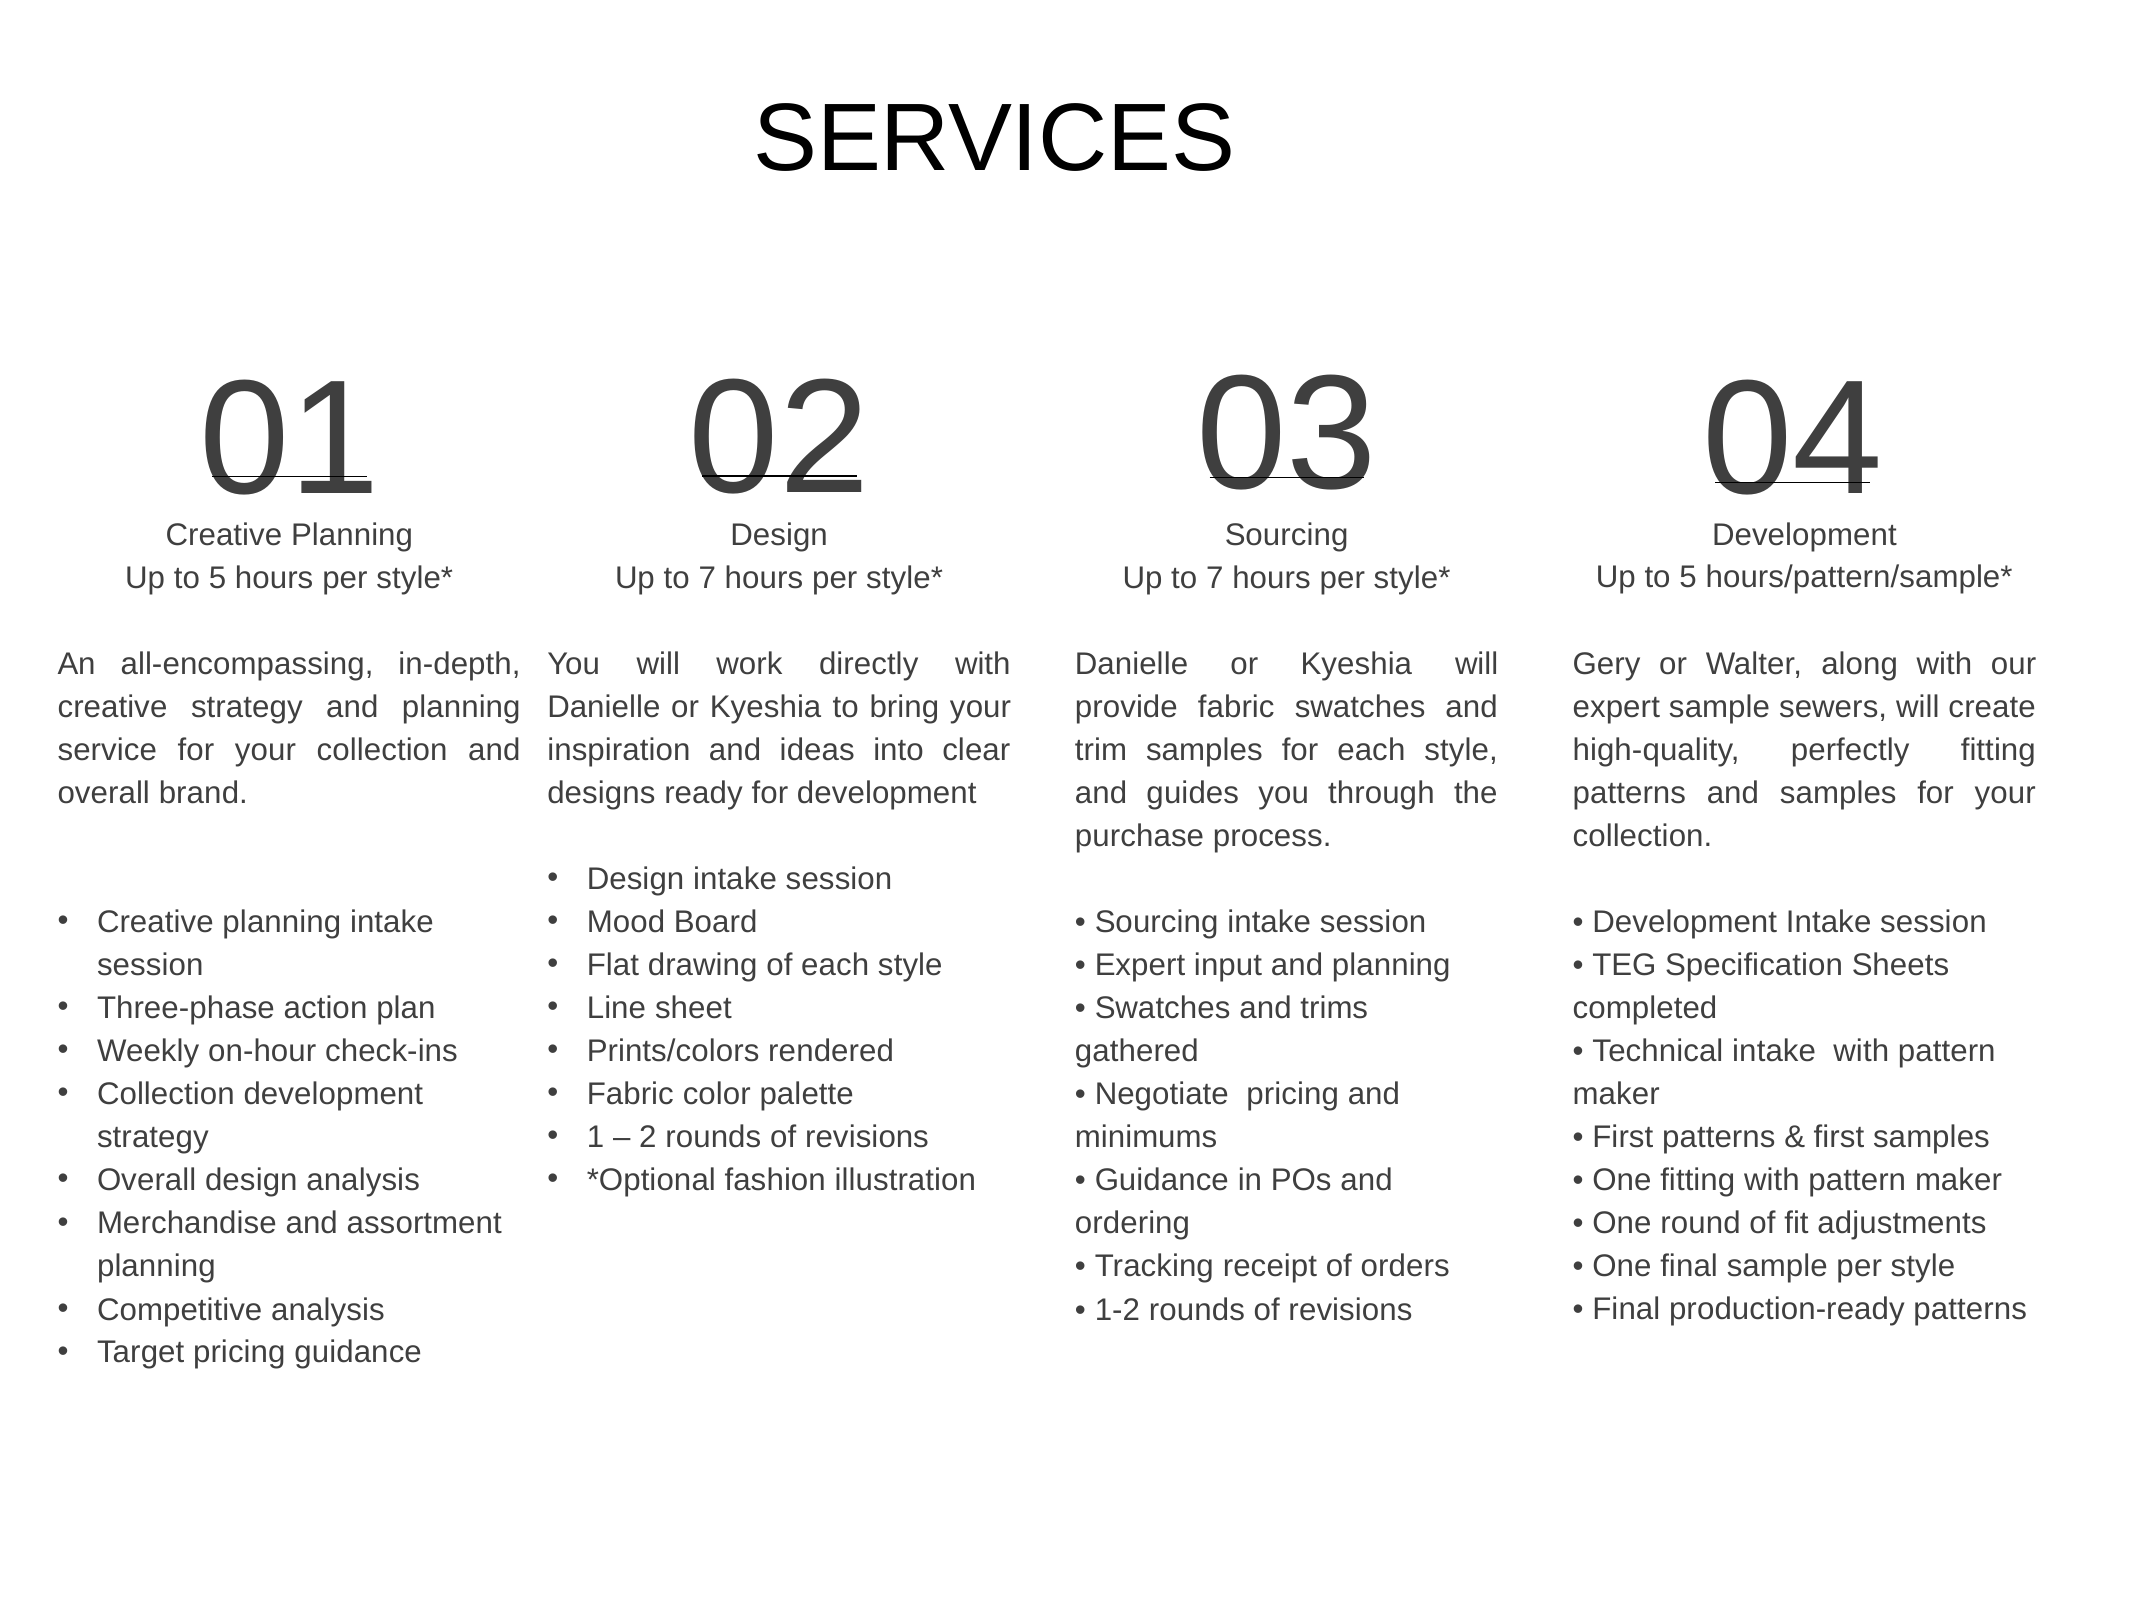

SERVICES
03
02
01
04
Creative Planning
Up to 5 hours per style*

An all-encompassing, in-depth, creative strategy and planning service for your collection and overall brand.

Creative planning intake session
Three-phase action plan
Weekly on-hour check-ins
Collection development strategy
Overall design analysis
Merchandise and assortment planning
Competitive analysis
Target pricing guidance

Design
Up to 7 hours per style*

You will work directly with Danielle or Kyeshia to bring your inspiration and ideas into clear designs ready for development

Design intake session
Mood Board
Flat drawing of each style
Line sheet
Prints/colors rendered
Fabric color palette
1 – 2 rounds of revisions
*Optional fashion illustration

Sourcing
Up to 7 hours per style*

Danielle or Kyeshia will provide fabric swatches and trim samples for each style, and guides you through the purchase process.

• Sourcing intake session
• Expert input and planning
• Swatches and trims gathered
• Negotiate  pricing and minimums
• Guidance in POs and ordering
• Tracking receipt of orders
• 1-2 rounds of revisions

Development
Up to 5 hours/pattern/sample*

Gery or Walter, along with our expert sample sewers, will create high-quality, perfectly fitting patterns and samples for your collection.

• Development Intake session
• TEG Specification Sheets completed
• Technical intake  with pattern maker
• First patterns & first samples
• One fitting with pattern maker
• One round of fit adjustments
• One final sample per style
• Final production-ready patterns